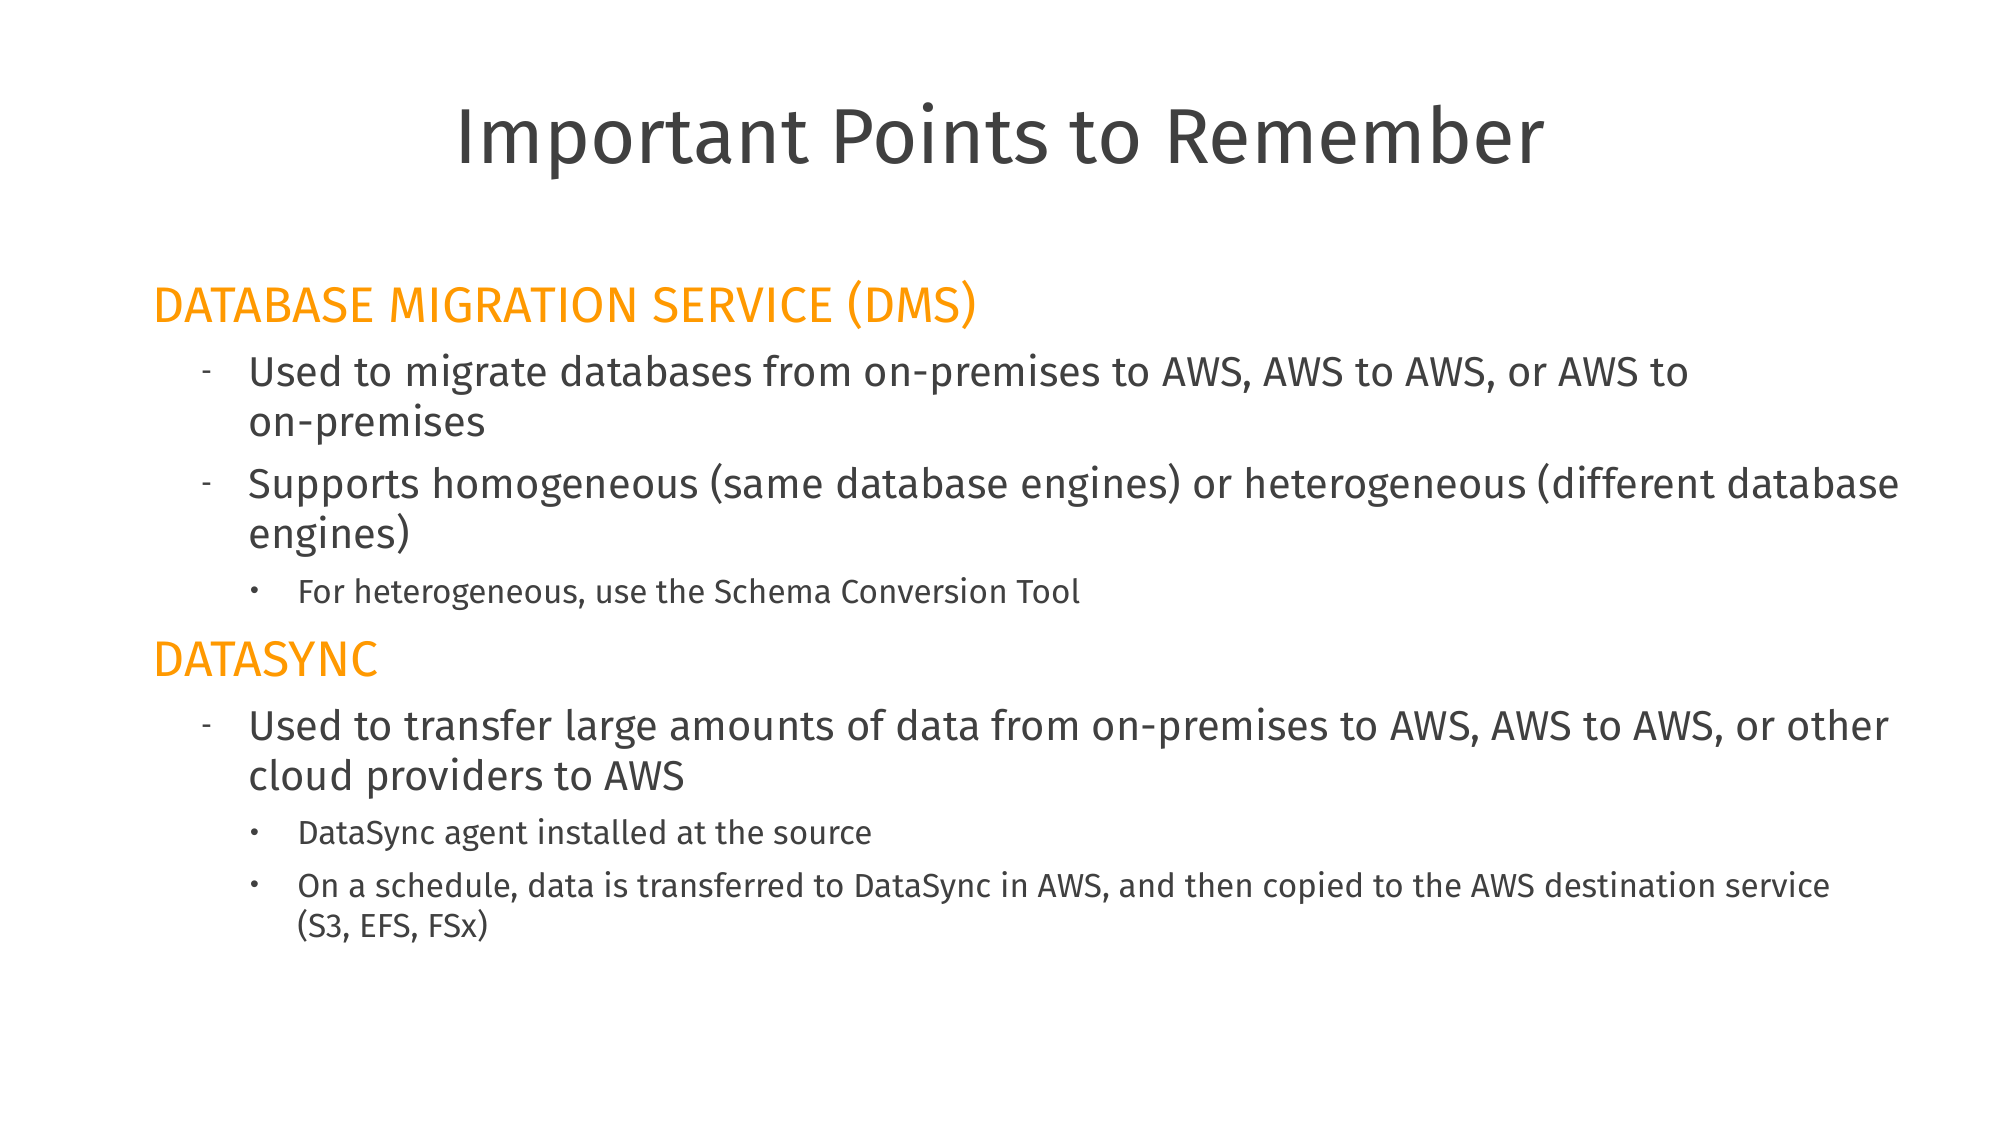

# Important Points to Remember
DATABASE MIGRATION SERVICE (DMS)
Used to migrate databases from on-premises to AWS, AWS to AWS, or AWS to
on-premises
Supports homogeneous (same database engines) or heterogeneous (different database engines)
For heterogeneous, use the Schema Conversion Tool
DATASYNC
Used to transfer large amounts of data from on-premises to AWS, AWS to AWS, or other cloud providers to AWS
DataSync agent installed at the source
On a schedule, data is transferred to DataSync in AWS, and then copied to the AWS destination service
(S3, EFS, FSx)